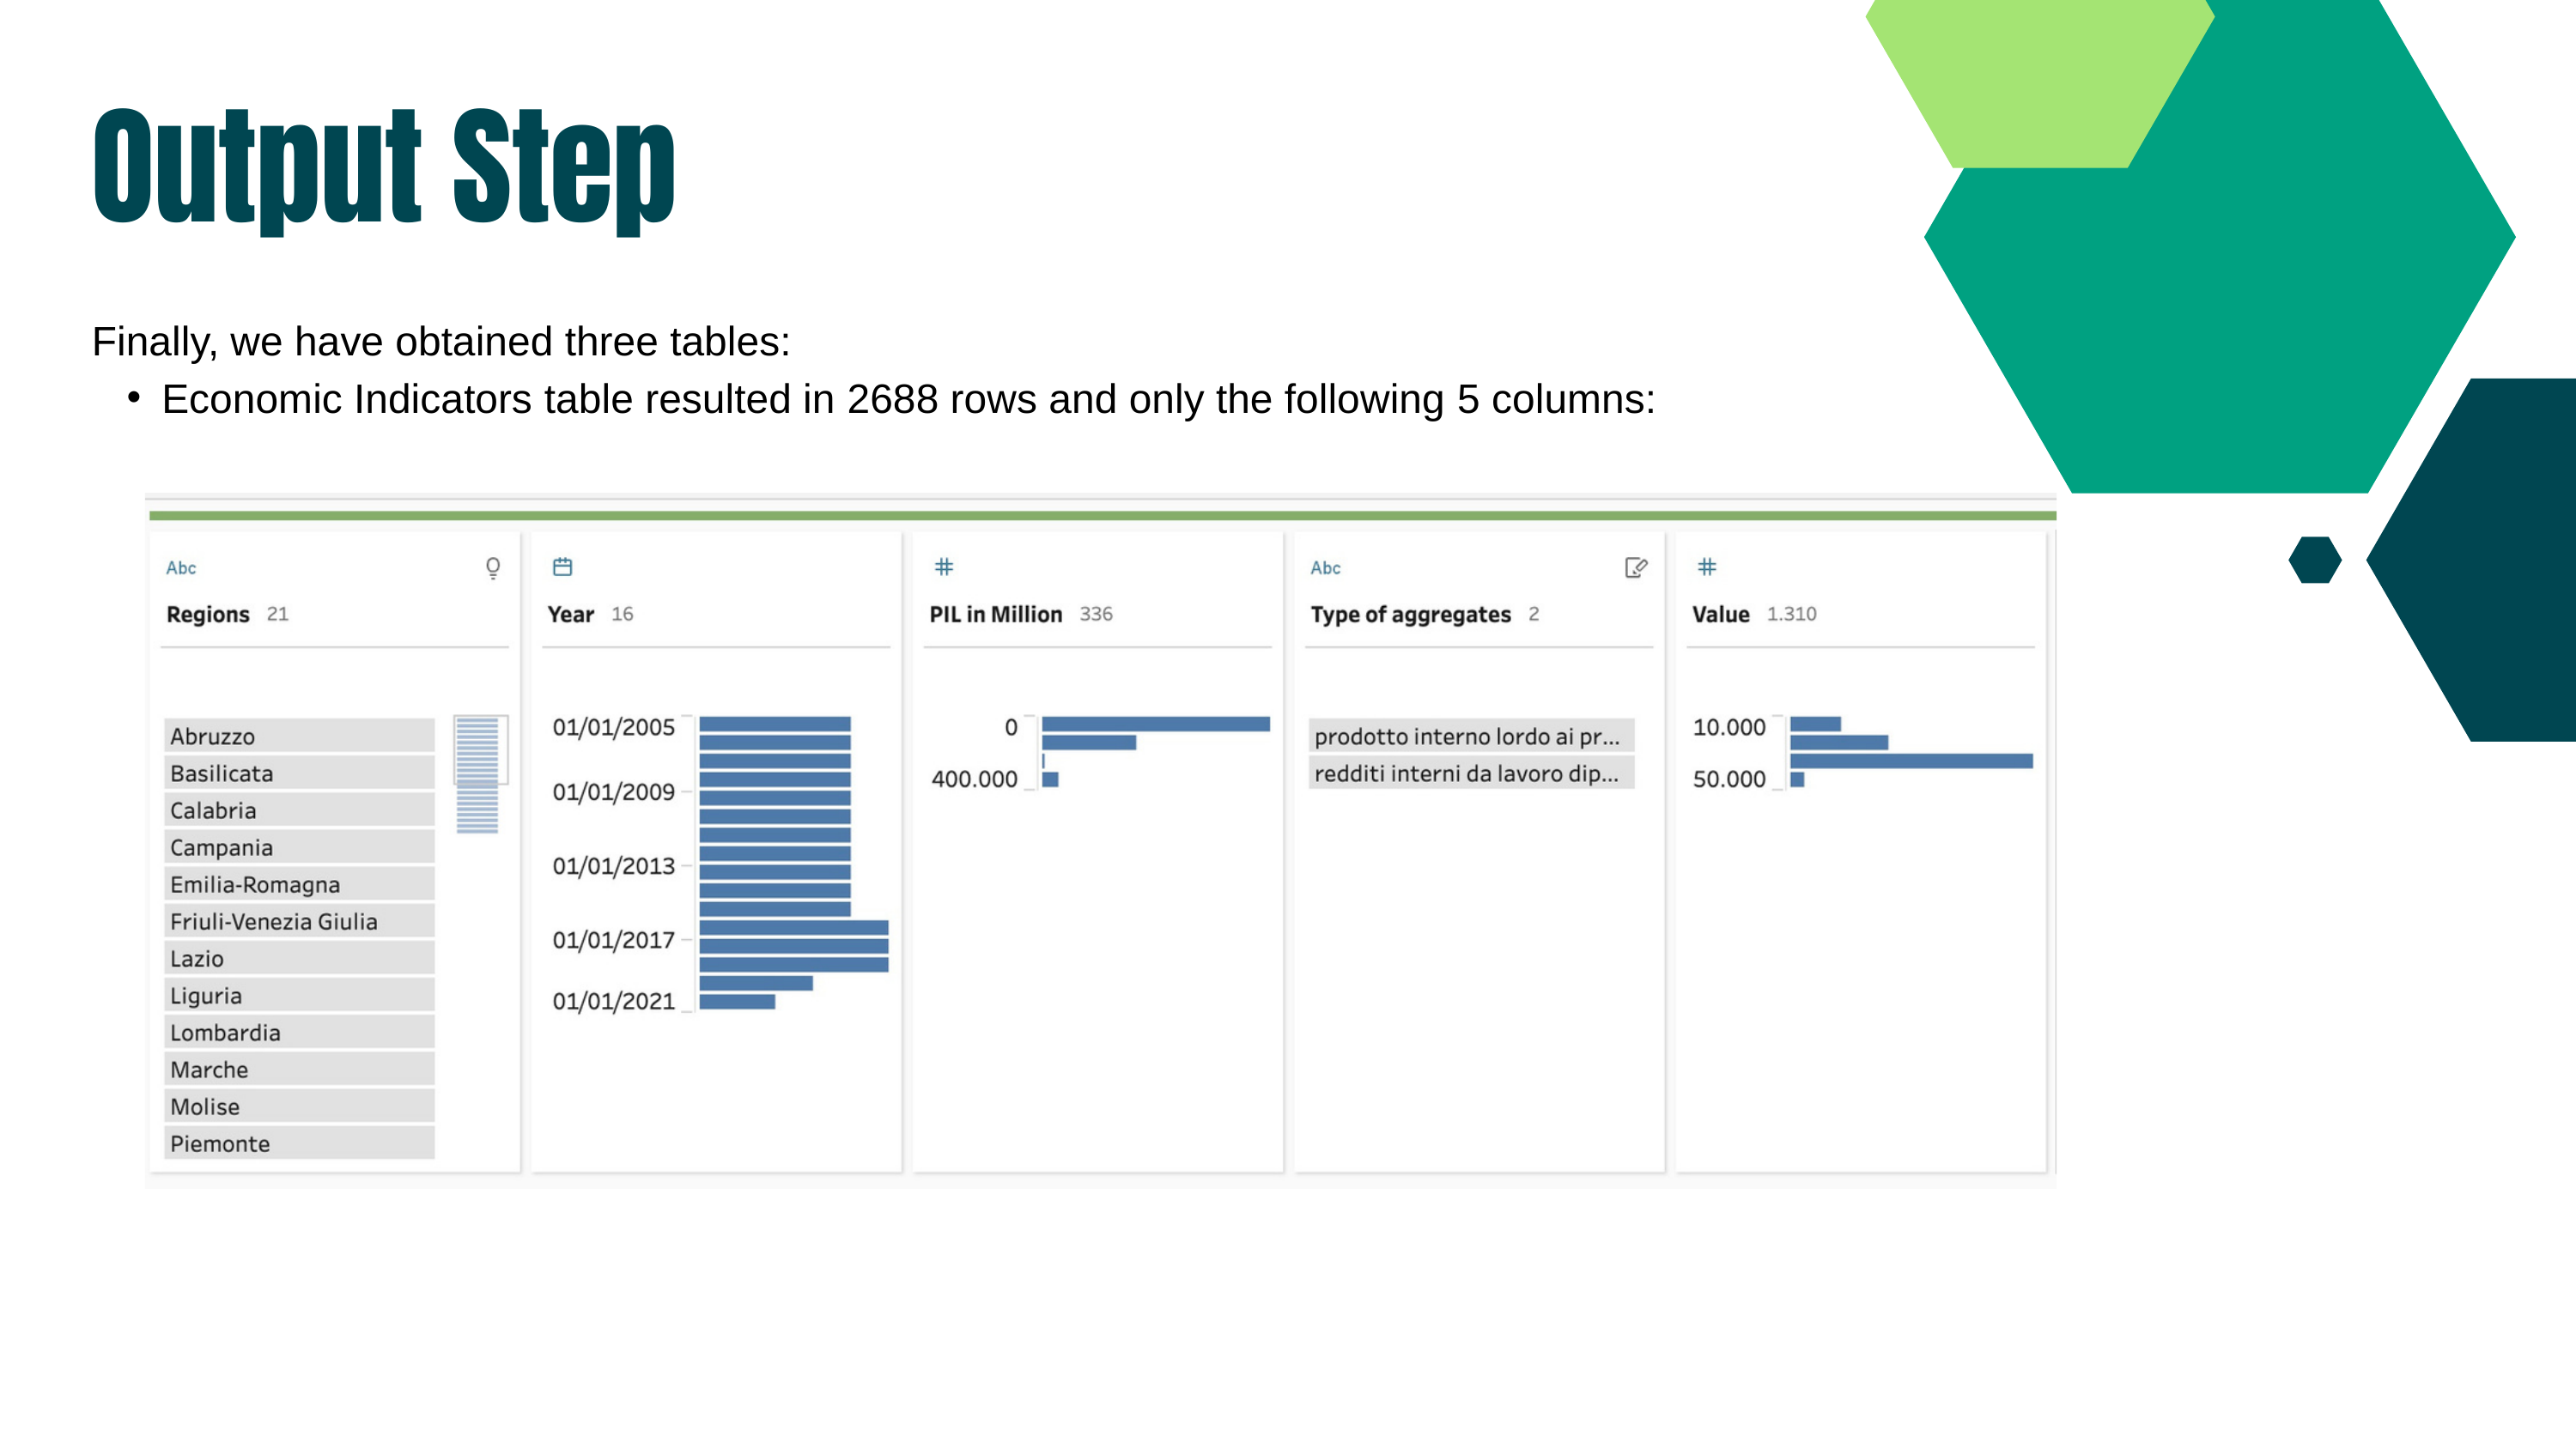

Output Step
Finally, we have obtained three tables:
Economic Indicators table resulted in 2688 rows and only the following 5 columns: